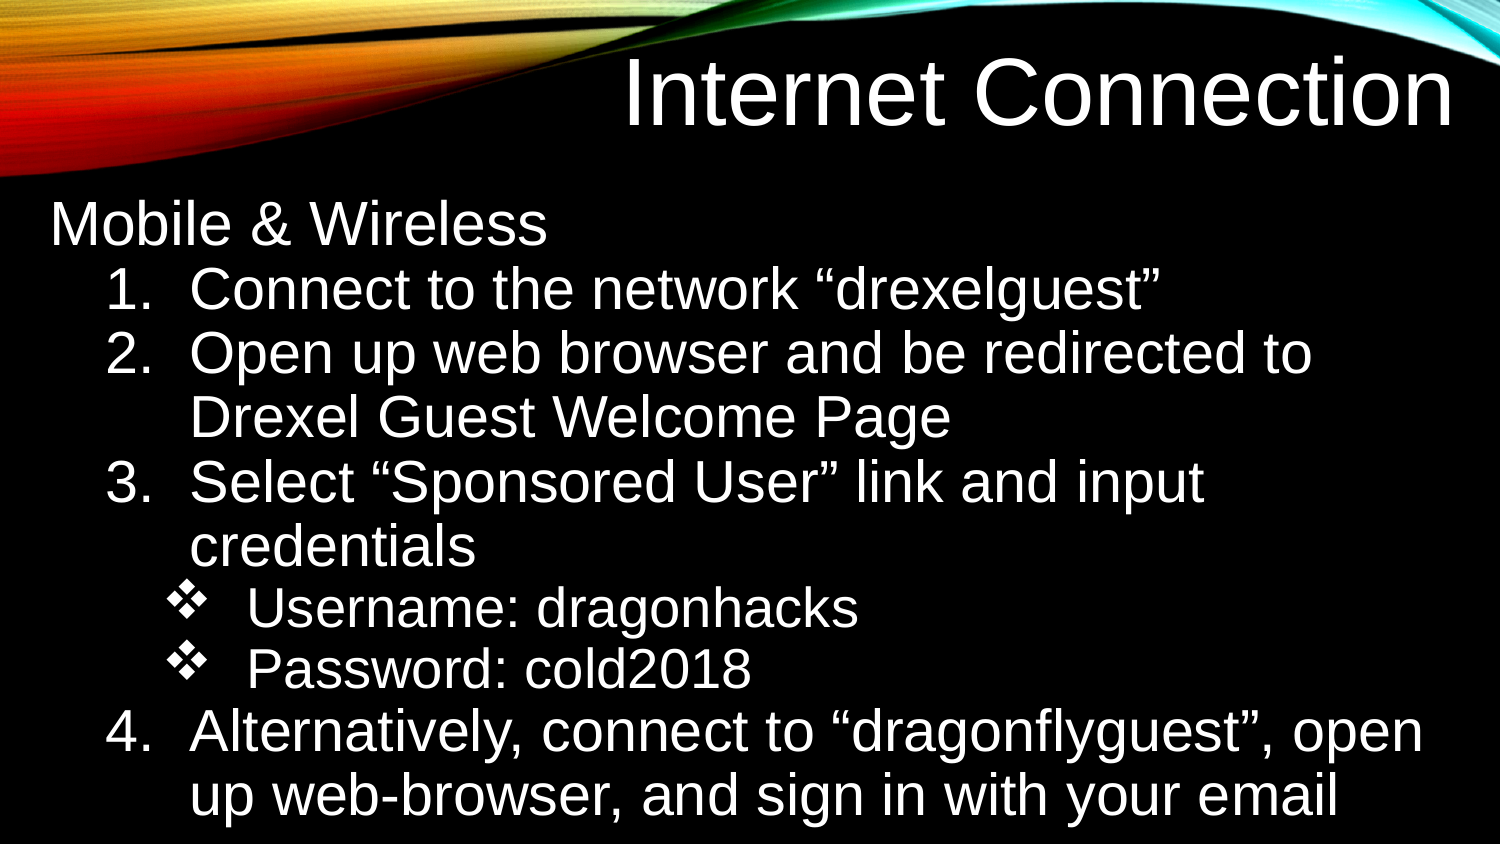

# Internet Connection
Mobile & Wireless
Connect to the network “drexelguest”
Open up web browser and be redirected to Drexel Guest Welcome Page
Select “Sponsored User” link and input credentials
Username: dragonhacks
Password: cold2018
Alternatively, connect to “dragonflyguest”, open up web-browser, and sign in with your email